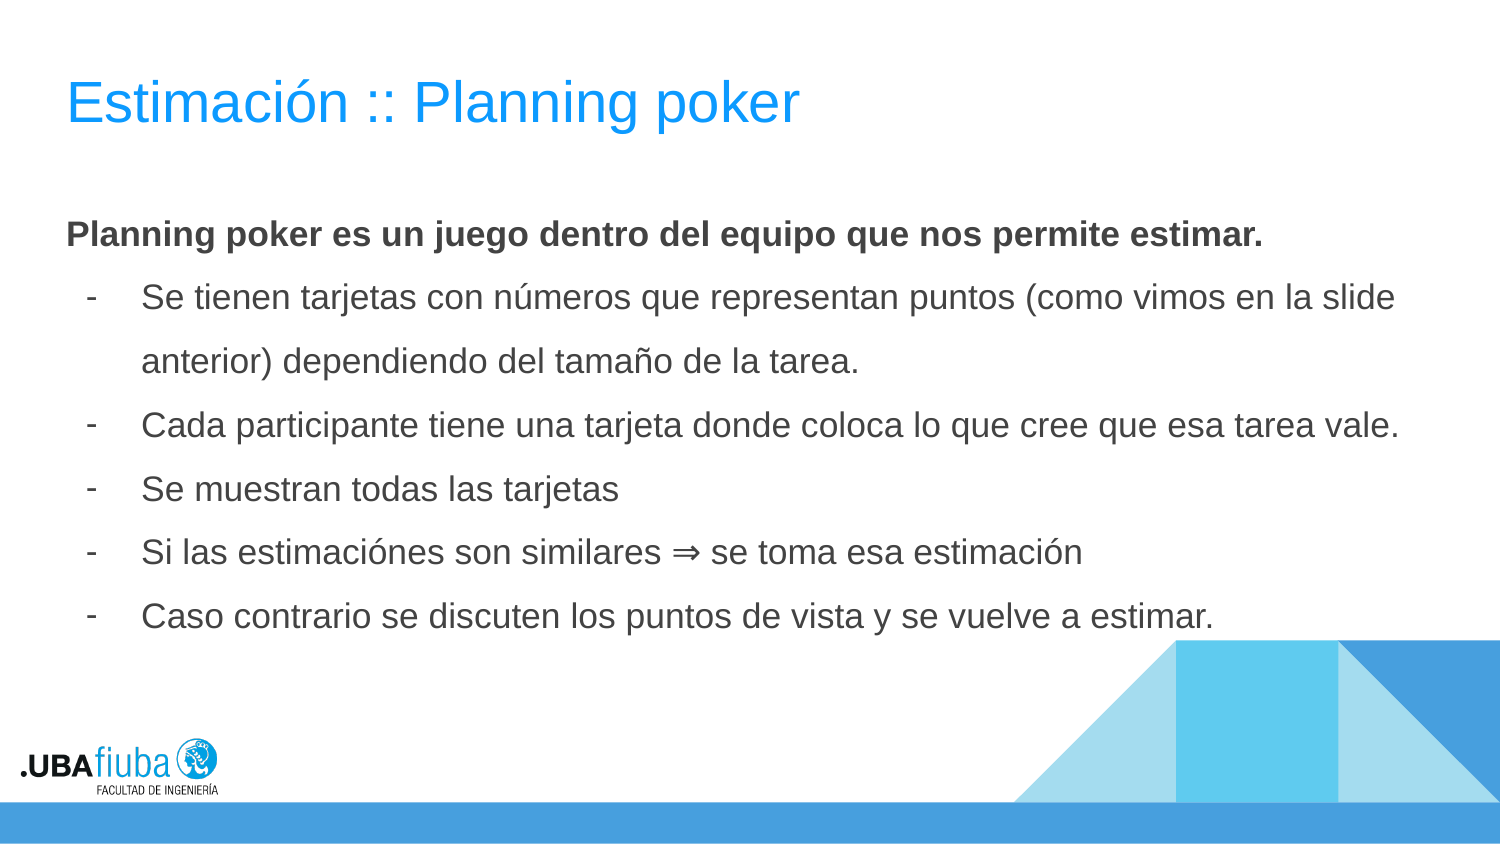

# Estimación :: Planning poker
Planning poker es un juego dentro del equipo que nos permite estimar.
Se tienen tarjetas con números que representan puntos (como vimos en la slide anterior) dependiendo del tamaño de la tarea.
Cada participante tiene una tarjeta donde coloca lo que cree que esa tarea vale.
Se muestran todas las tarjetas
Si las estimaciónes son similares ⇒ se toma esa estimación
Caso contrario se discuten los puntos de vista y se vuelve a estimar.